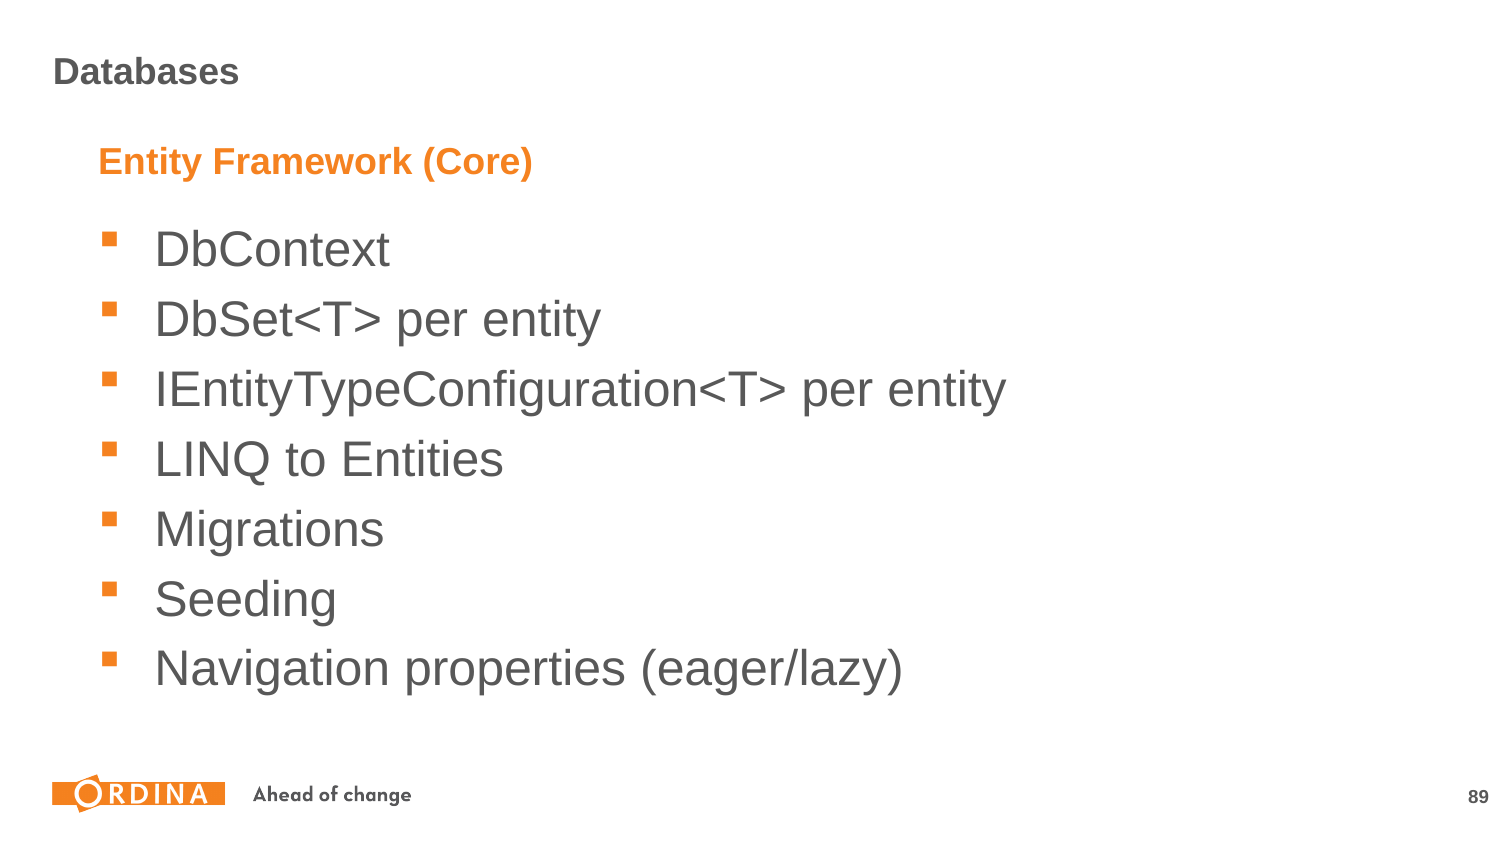

# Databases
Entity Framework (Core)
DbContext
DbSet<T> per entity
IEntityTypeConfiguration<T> per entity
LINQ to Entities
Migrations
Seeding
Navigation properties (eager/lazy)